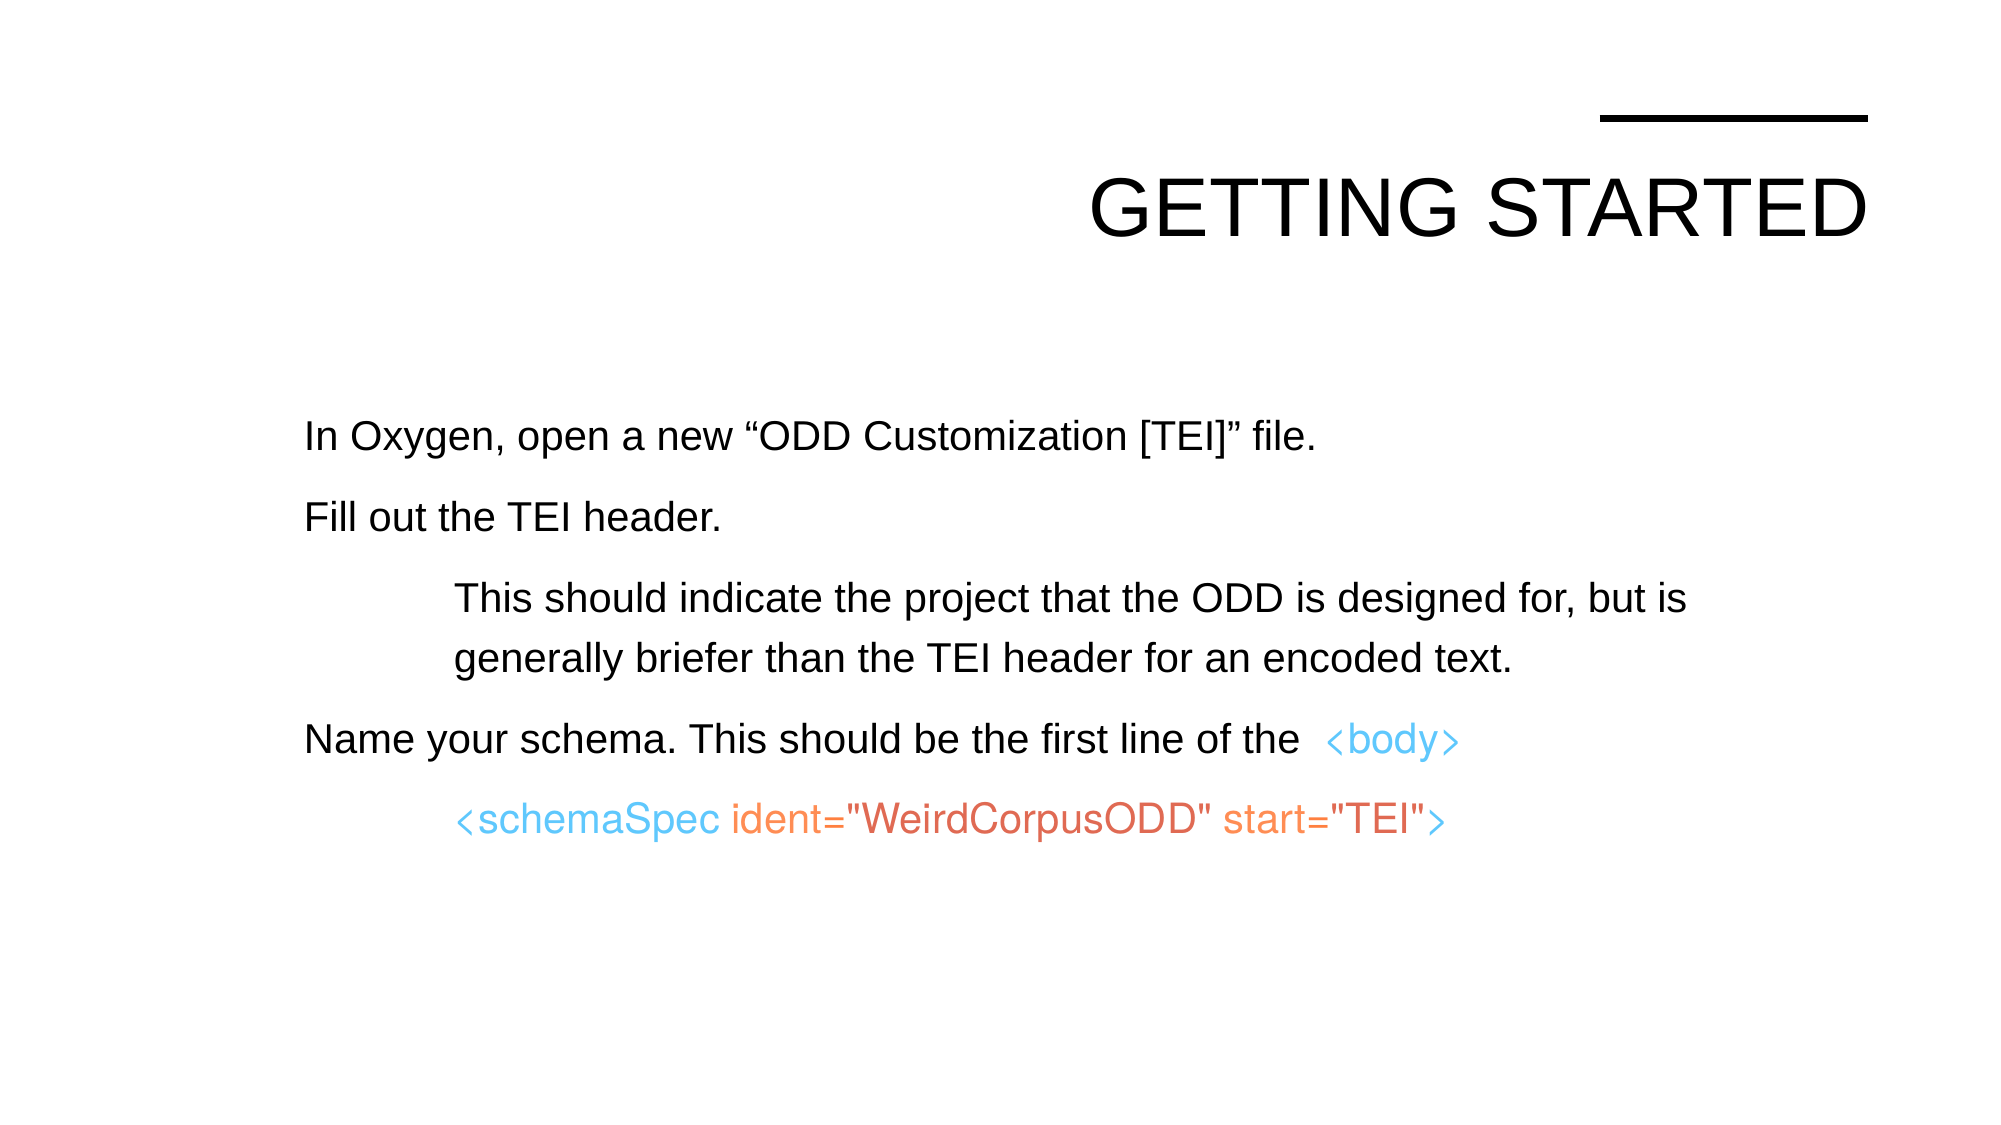

# Getting Started
In Oxygen, open a new “ODD Customization [TEI]” file.
Fill out the TEI header.
	This should indicate the project that the ODD is designed for, but is 	generally briefer than the TEI header for an encoded text.
Name your schema. This should be the first line of the  <body>
	<schemaSpec ident="WeirdCorpusODD" start="TEI">